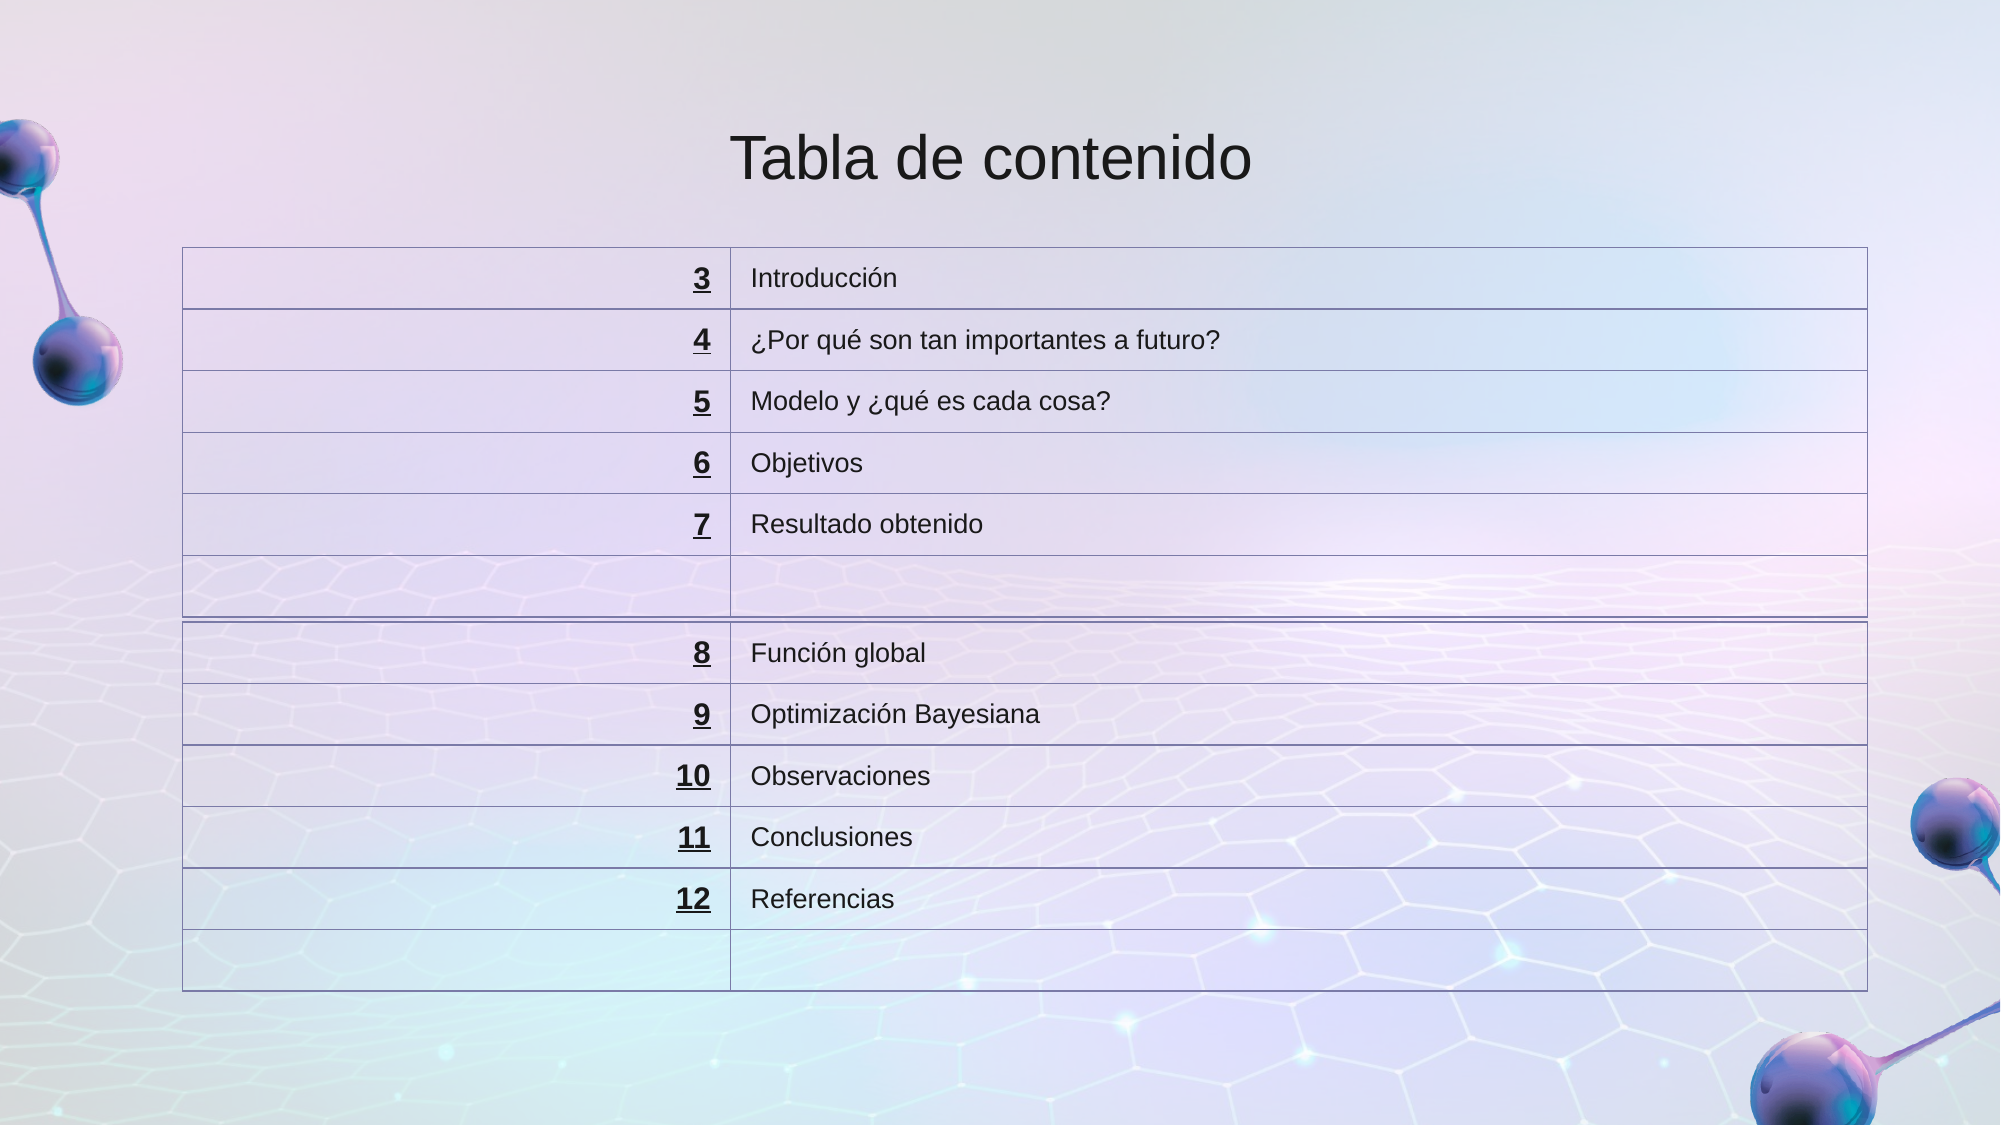

# Tabla de contenido
| 3 | Introducción |
| --- | --- |
| 4 | ¿Por qué son tan importantes a futuro? |
| 5 | Modelo y ¿qué es cada cosa? |
| 6 | Objetivos |
| 7 | Resultado obtenido |
|  |  |
| 8 | Función global |
| --- | --- |
| 9 | Optimización Bayesiana |
| 10 | Observaciones |
| 11 | Conclusiones |
| 12 | Referencias |
|  |  |